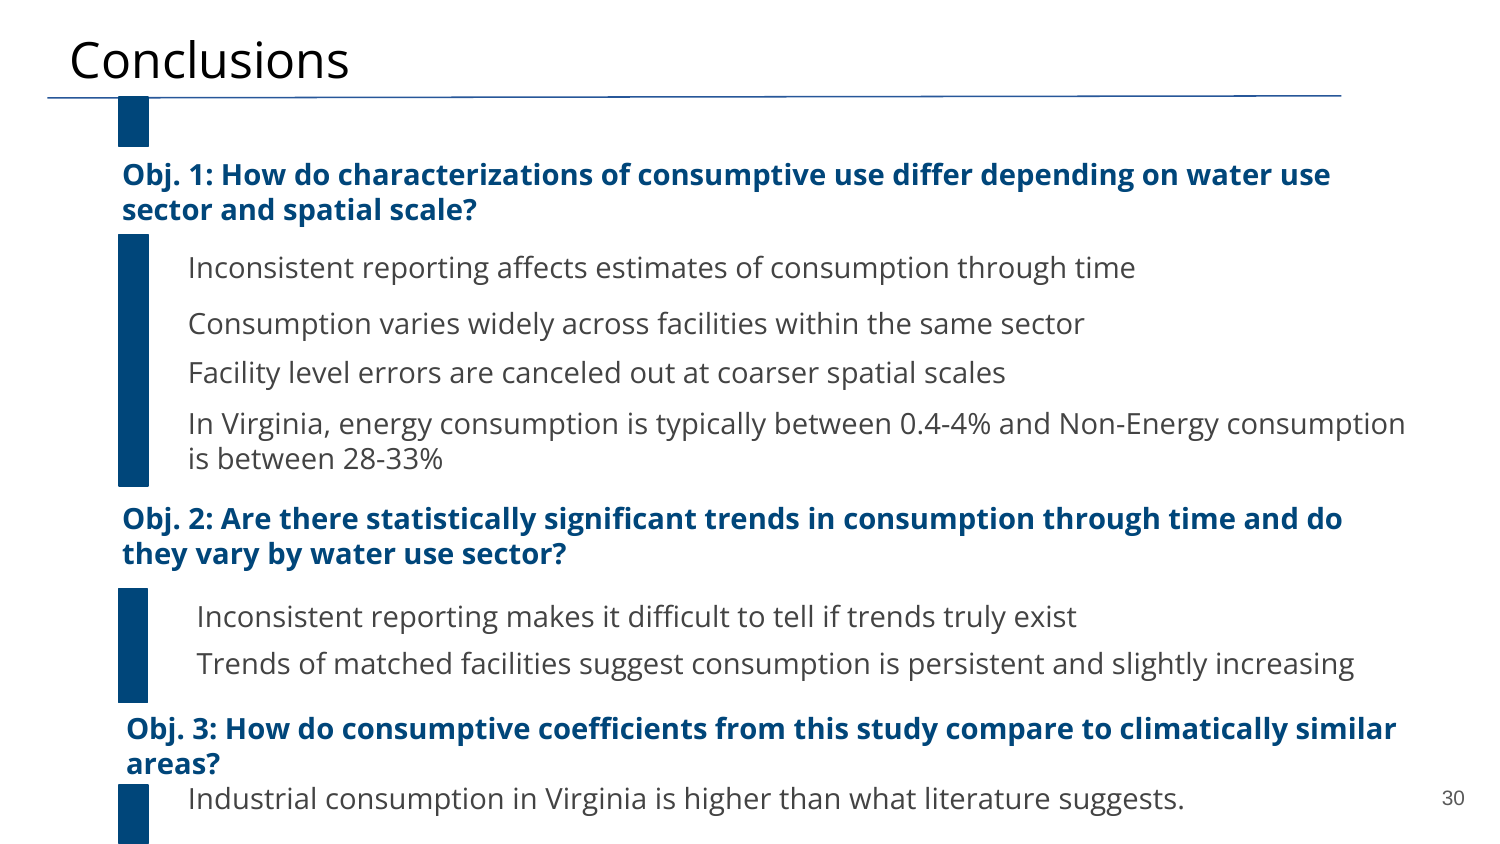

# Conclusions

Obj. 1: How do characterizations of consumptive use differ depending on water use sector and spatial scale?

Inconsistent reporting affects estimates of consumption through time
Consumption varies widely across facilities within the same sector
Facility level errors are canceled out at coarser spatial scales
In Virginia, energy consumption is typically between 0.4-4% and Non-Energy consumption is between 28-33%
Obj. 2: Are there statistically significant trends in consumption through time and do they vary by water use sector?

Inconsistent reporting makes it difficult to tell if trends truly exist

Trends of matched facilities suggest consumption is persistent and slightly increasing
Obj. 3: How do consumptive coefficients from this study compare to climatically similar areas?

Industrial consumption in Virginia is higher than what literature suggests.
30